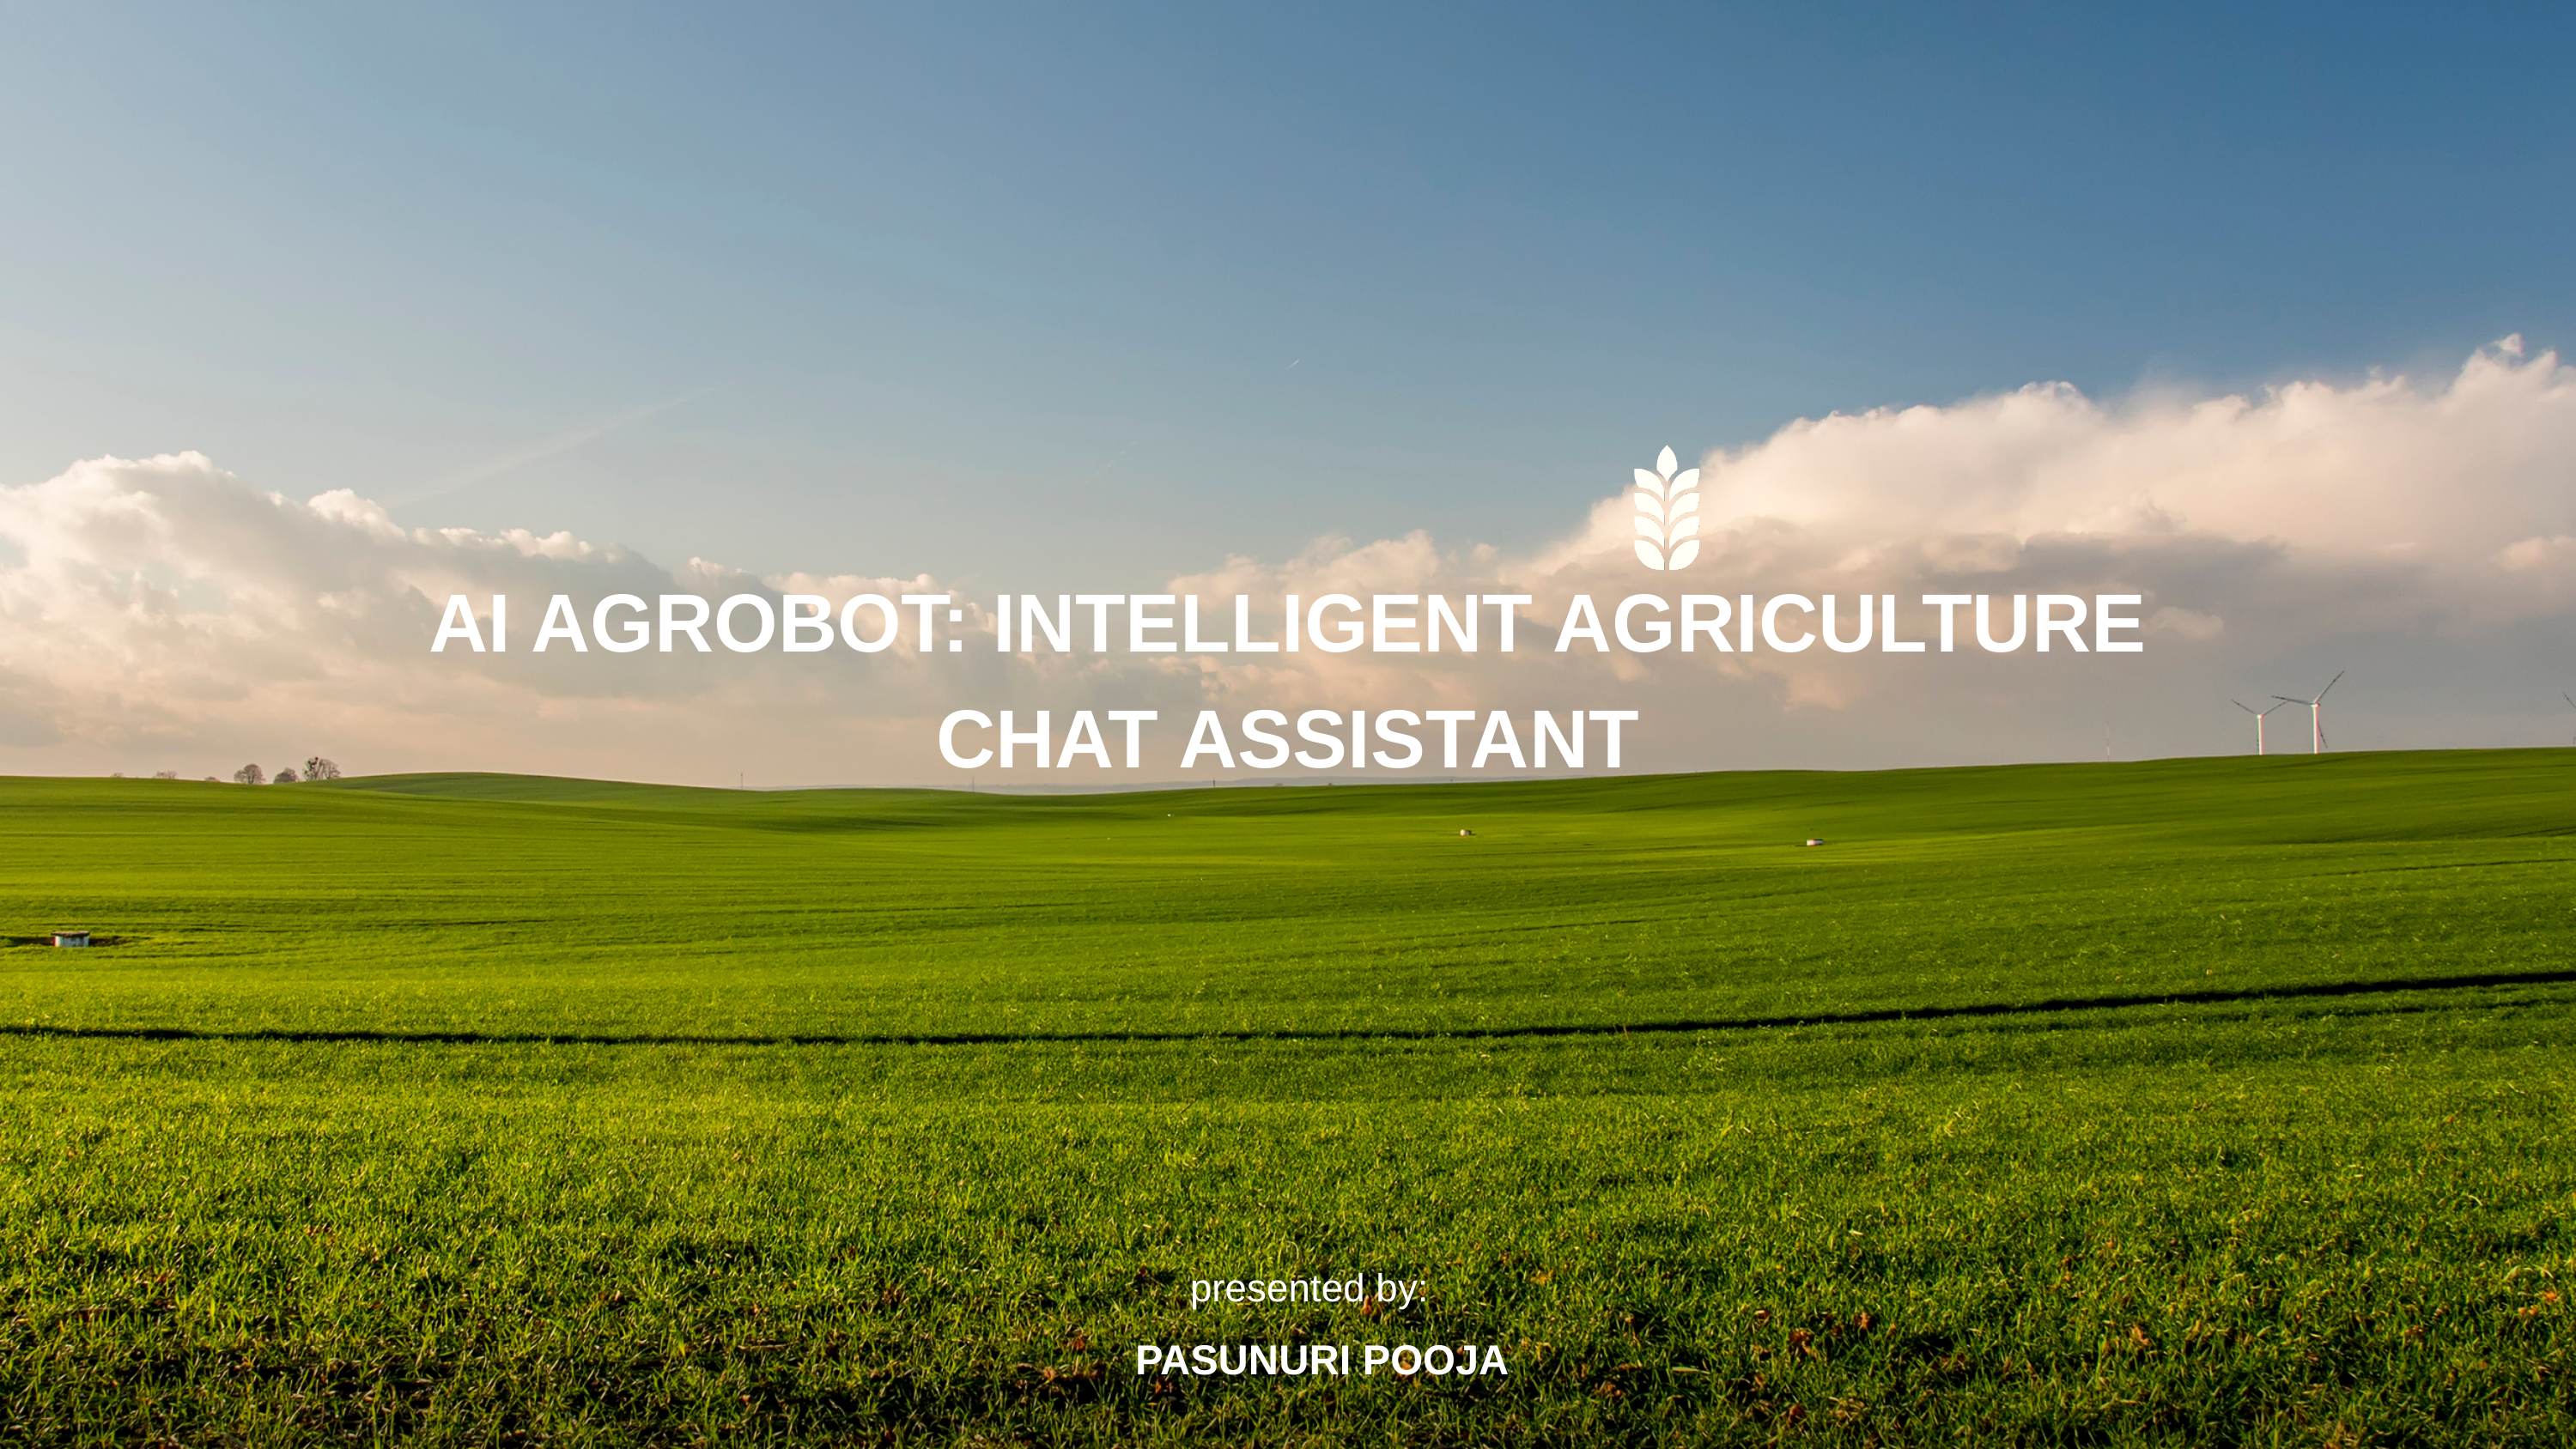

AI AGROBOT: INTELLIGENT AGRICULTURE CHAT ASSISTANT
presented by:
PASUNURI POOJA